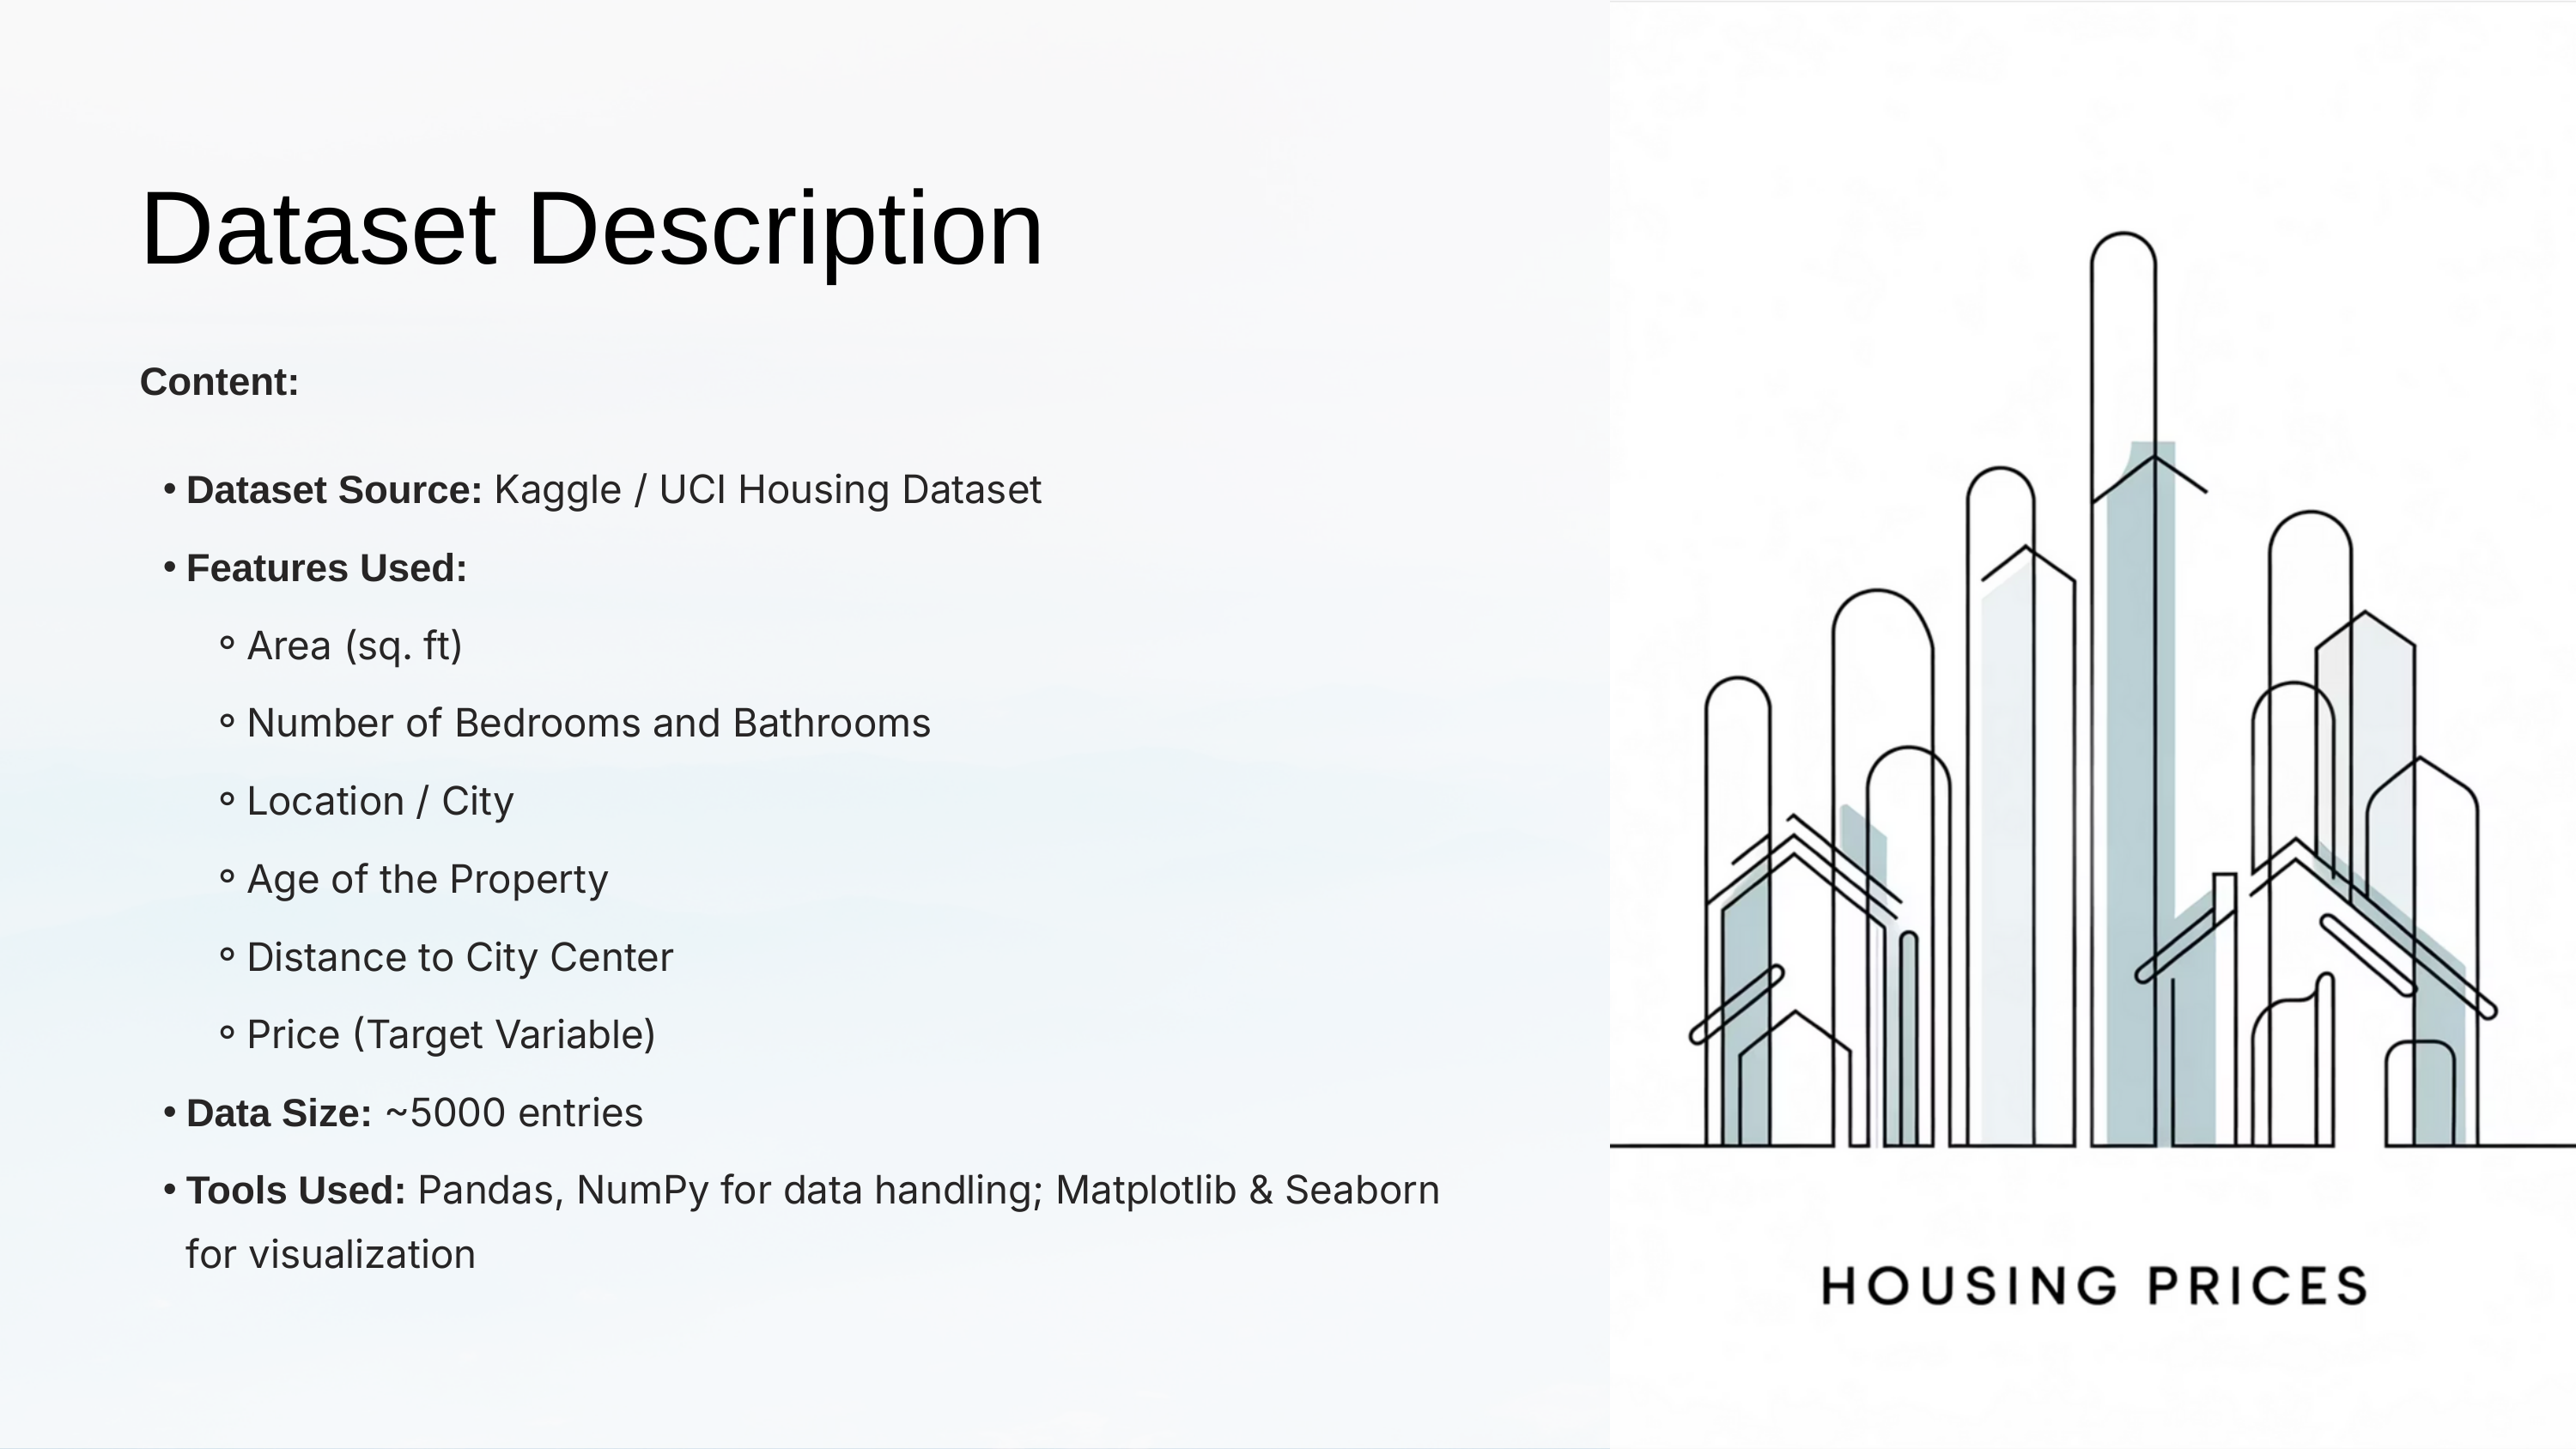

Dataset Description
Content:
Dataset Source: Kaggle / UCI Housing Dataset
Features Used:
Area (sq. ft)
Number of Bedrooms and Bathrooms
Location / City
Age of the Property
Distance to City Center
Price (Target Variable)
Data Size: ~5000 entries
Tools Used: Pandas, NumPy for data handling; Matplotlib & Seaborn for visualization